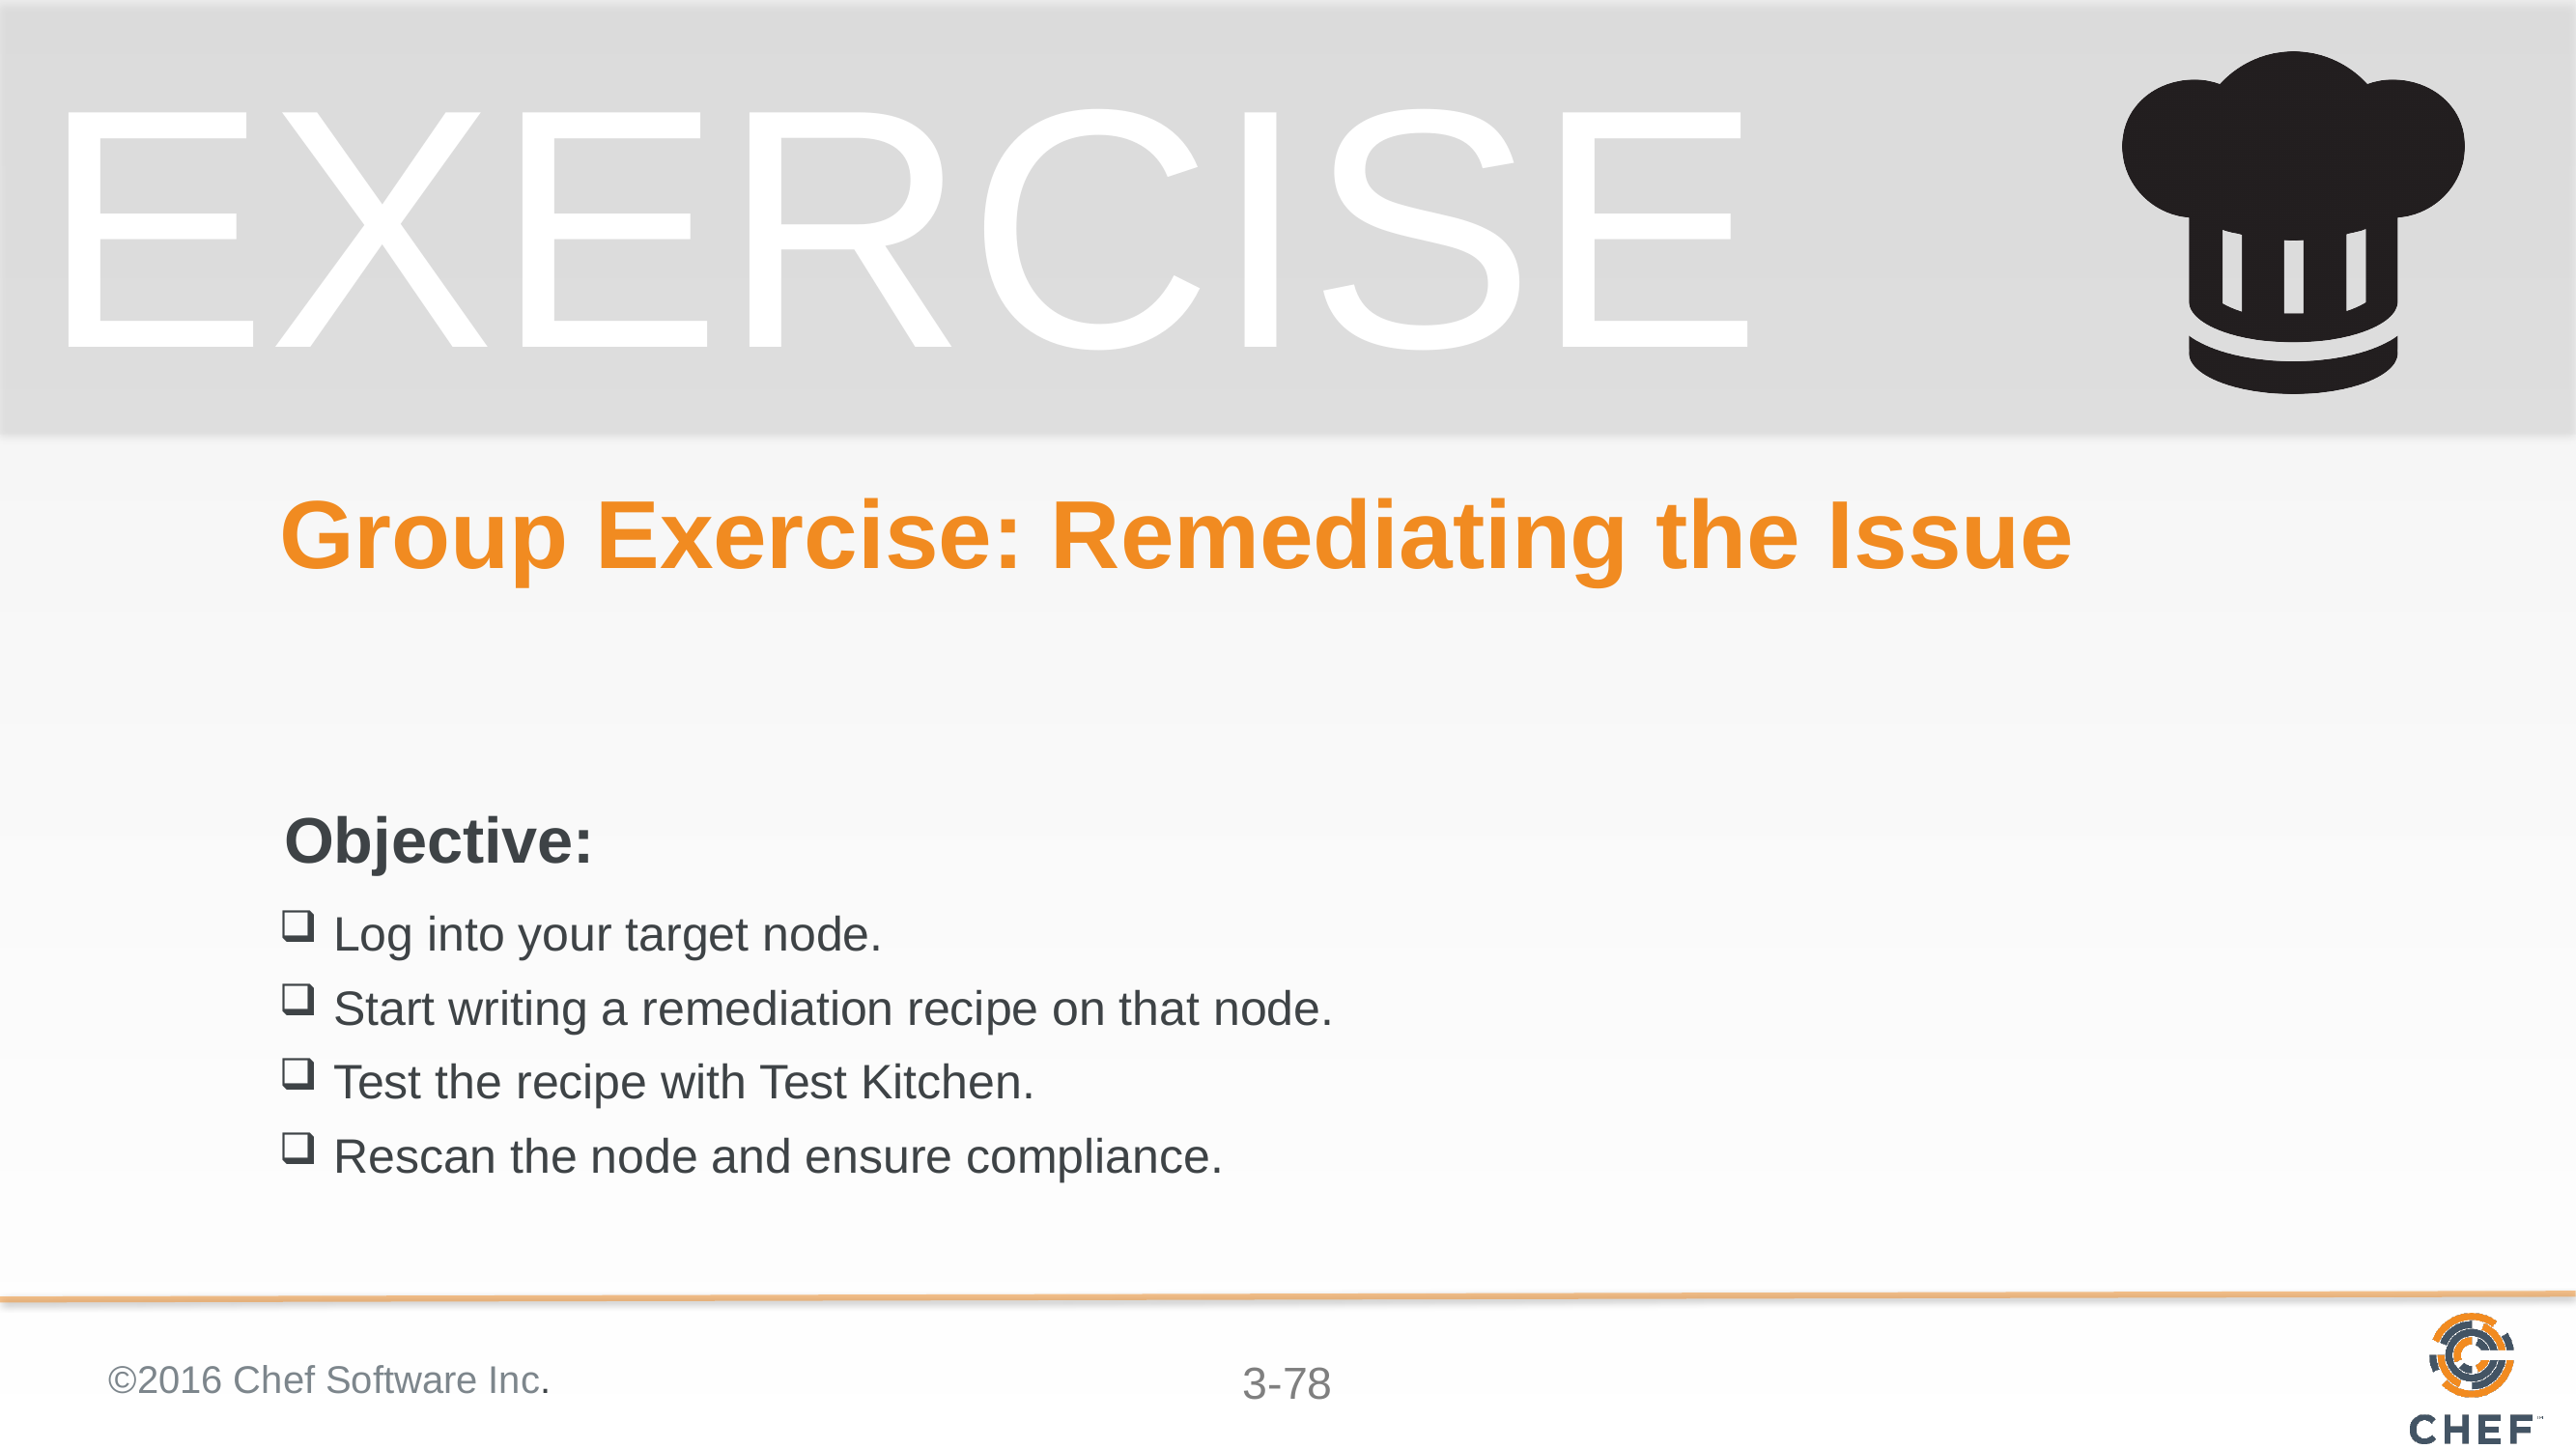

# Group Exercise: Remediating the Issue
Log into your target node.
Start writing a remediation recipe on that node.
Test the recipe with Test Kitchen.
Rescan the node and ensure compliance.